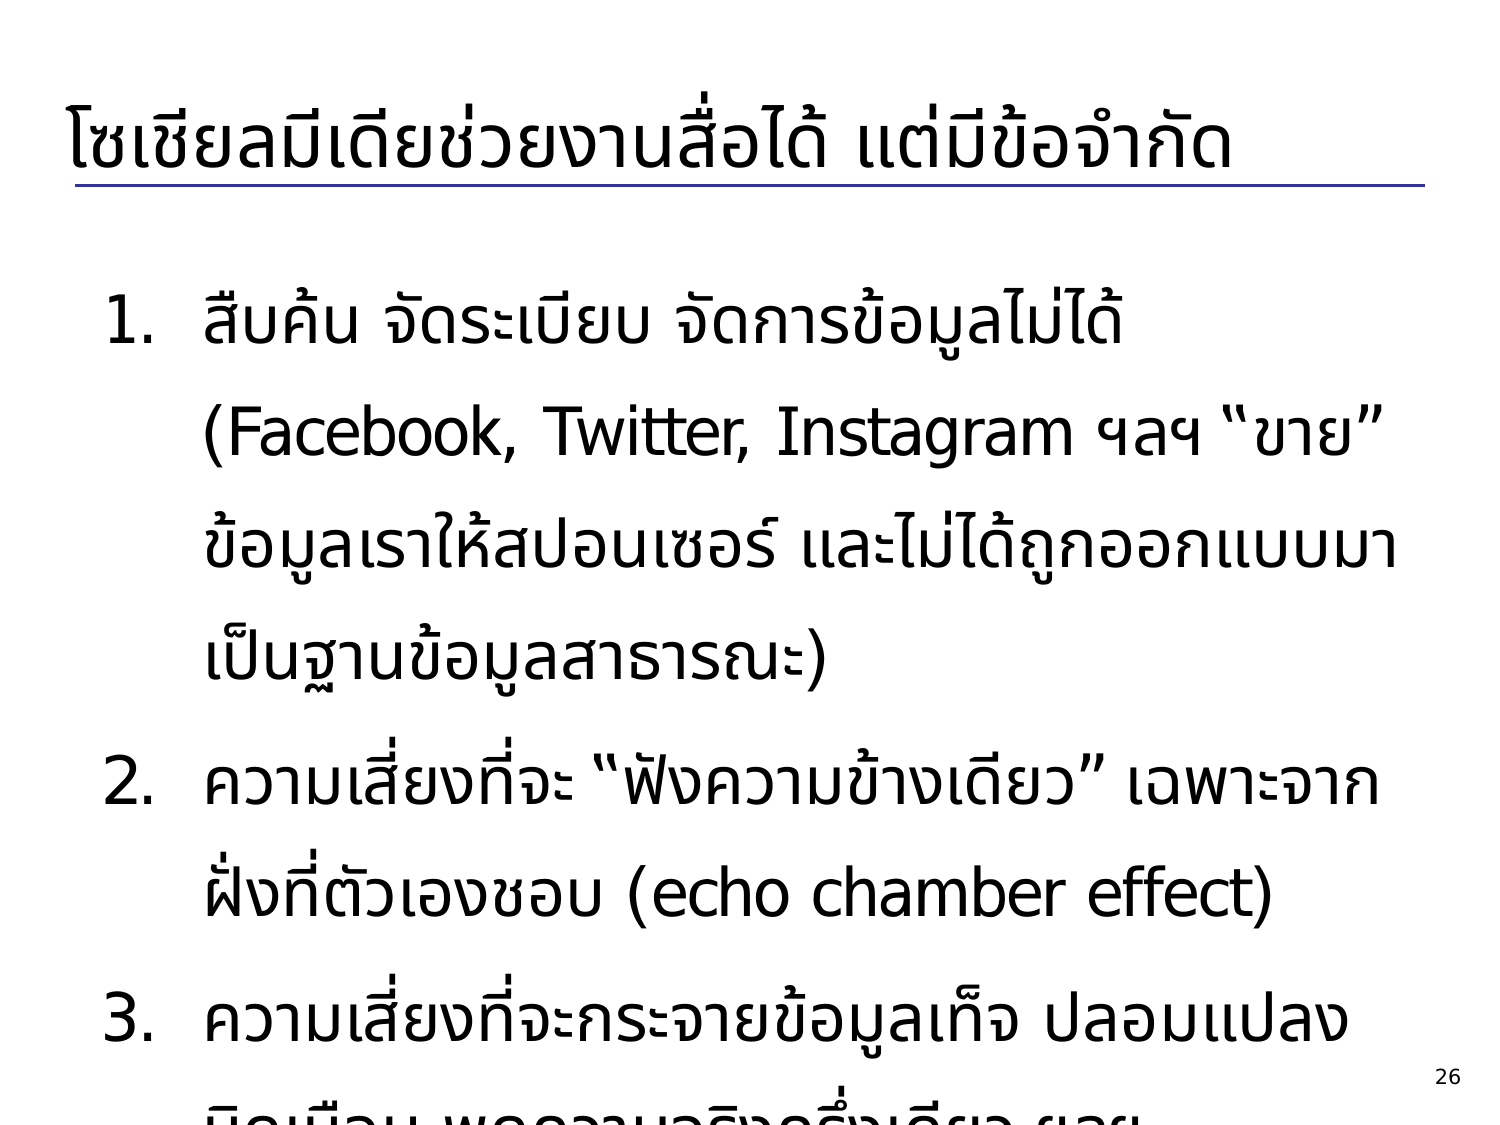

# โซเชียลมีเดียช่วยงานสื่อได้ แต่มีข้อจำกัด
สืบค้น จัดระเบียบ จัดการข้อมูลไม่ได้ (Facebook, Twitter, Instagram ฯลฯ “ขาย” ข้อมูลเราให้สปอนเซอร์ และไม่ได้ถูกออกแบบมาเป็นฐานข้อมูลสาธารณะ)
ความเสี่ยงที่จะ “ฟังความข้างเดียว” เฉพาะจากฝั่งที่ตัวเองชอบ (echo chamber effect)
ความเสี่ยงที่จะกระจายข้อมูลเท็จ ปลอมแปลง บิดเบือน พูดความจริงครึ่งเดียว ฯลฯ
26